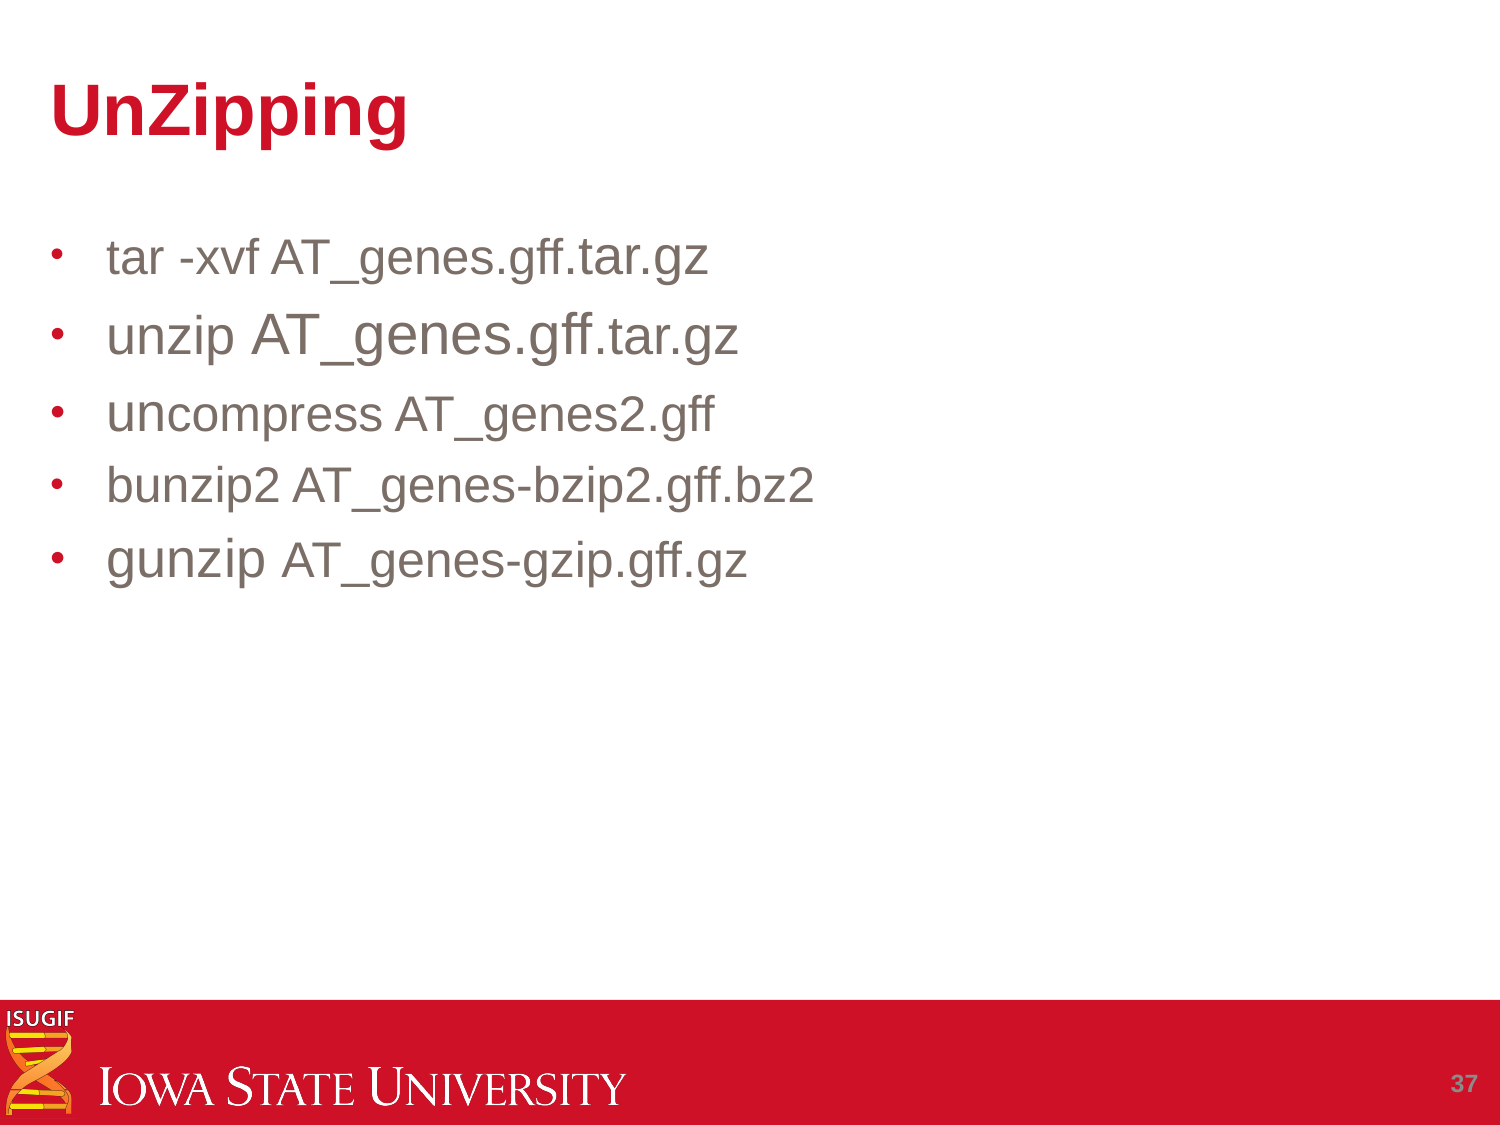

# UnZipping
tar -xvf AT_genes.gff.tar.gz
unzip AT_genes.gff.tar.gz
uncompress AT_genes2.gff
bunzip2 AT_genes-bzip2.gff.bz2
gunzip AT_genes-gzip.gff.gz